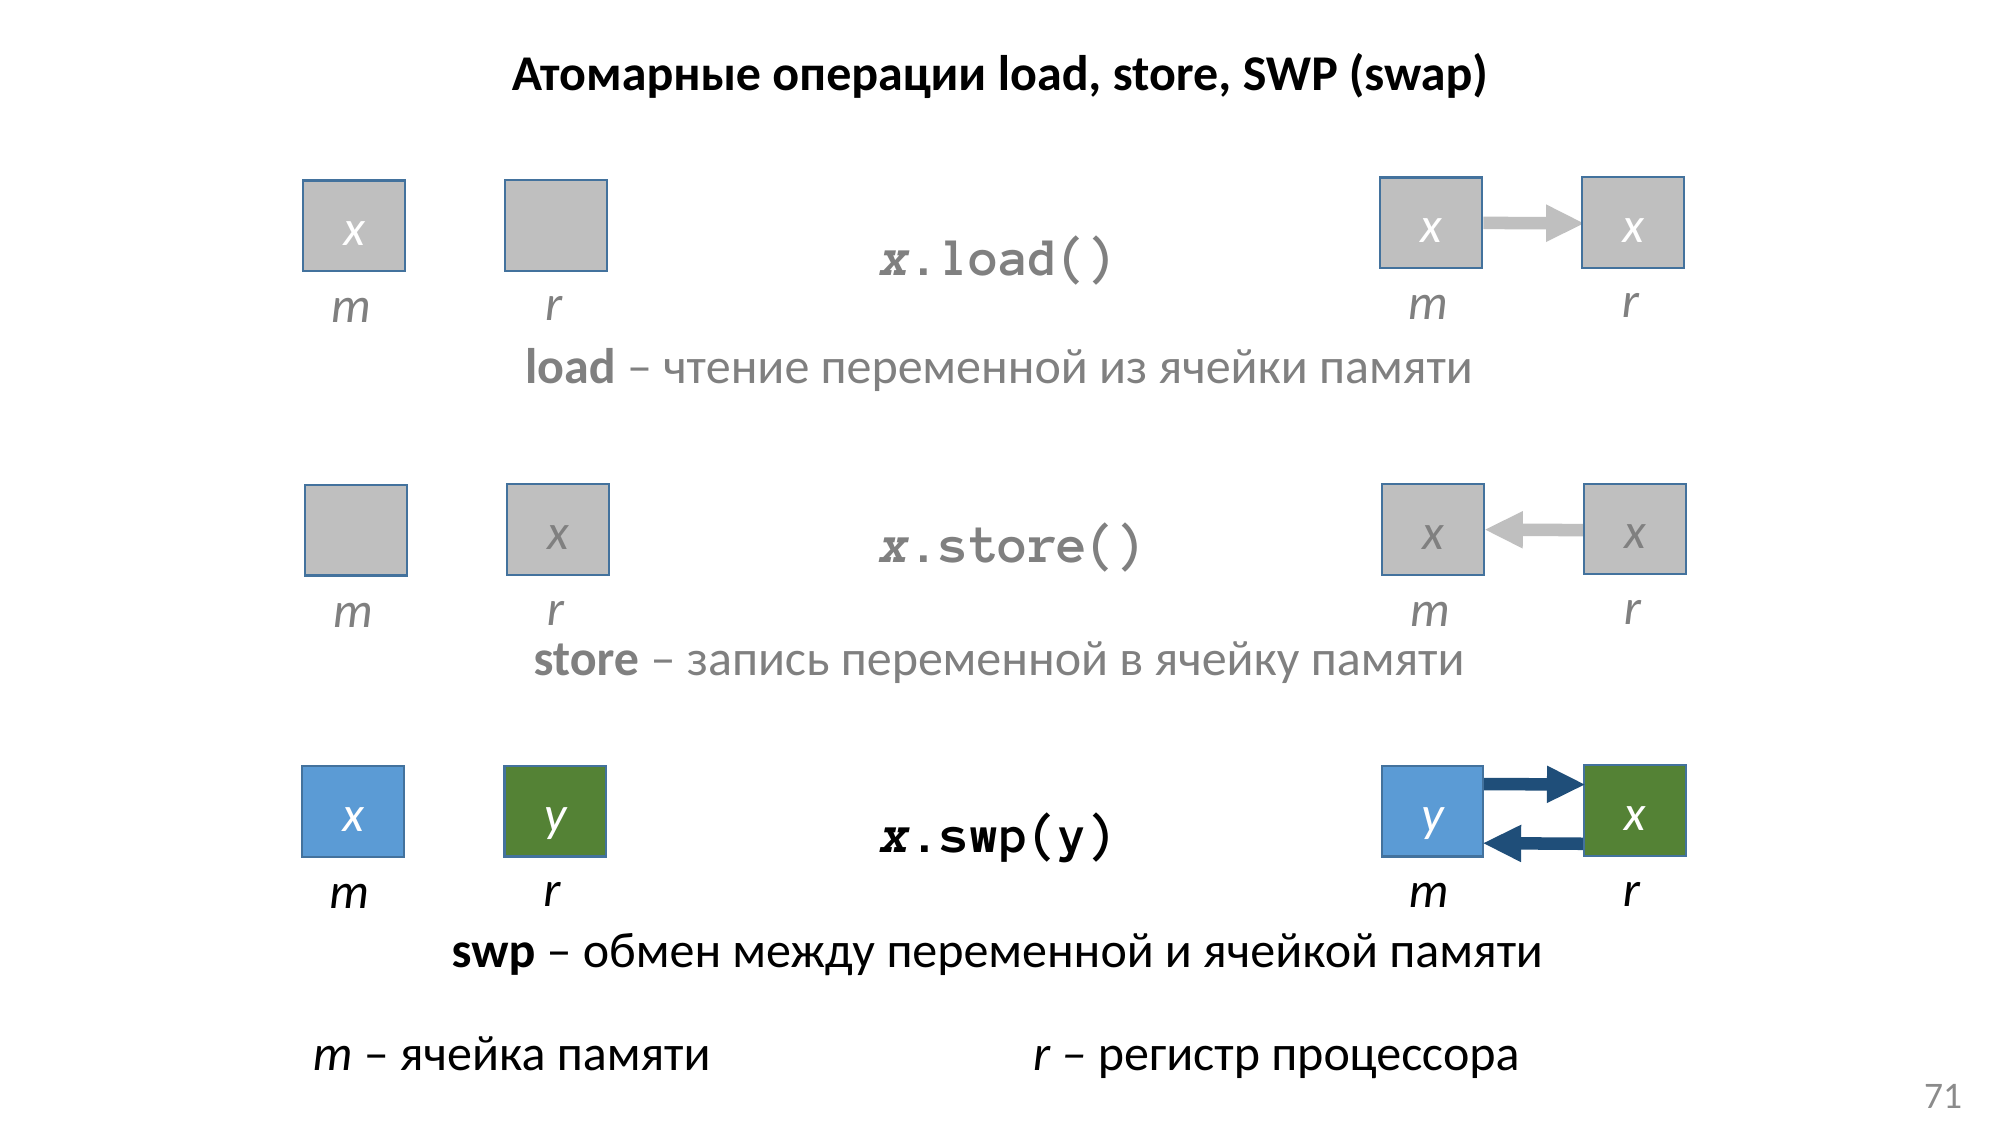

Атомарные операции load, store, SWP (swap)
x
x

x
x.load()
r
m
r
m
load – чтение переменной из ячейки памяти
x
x
x

x.store()
r
r
m
m
store – запись переменной в ячейку памяти
x
y
r
m
y
x
r
m
x.swp(y)
swp – обмен между переменной и ячейкой памяти

m – ячейка памяти
r – регистр процессора
71